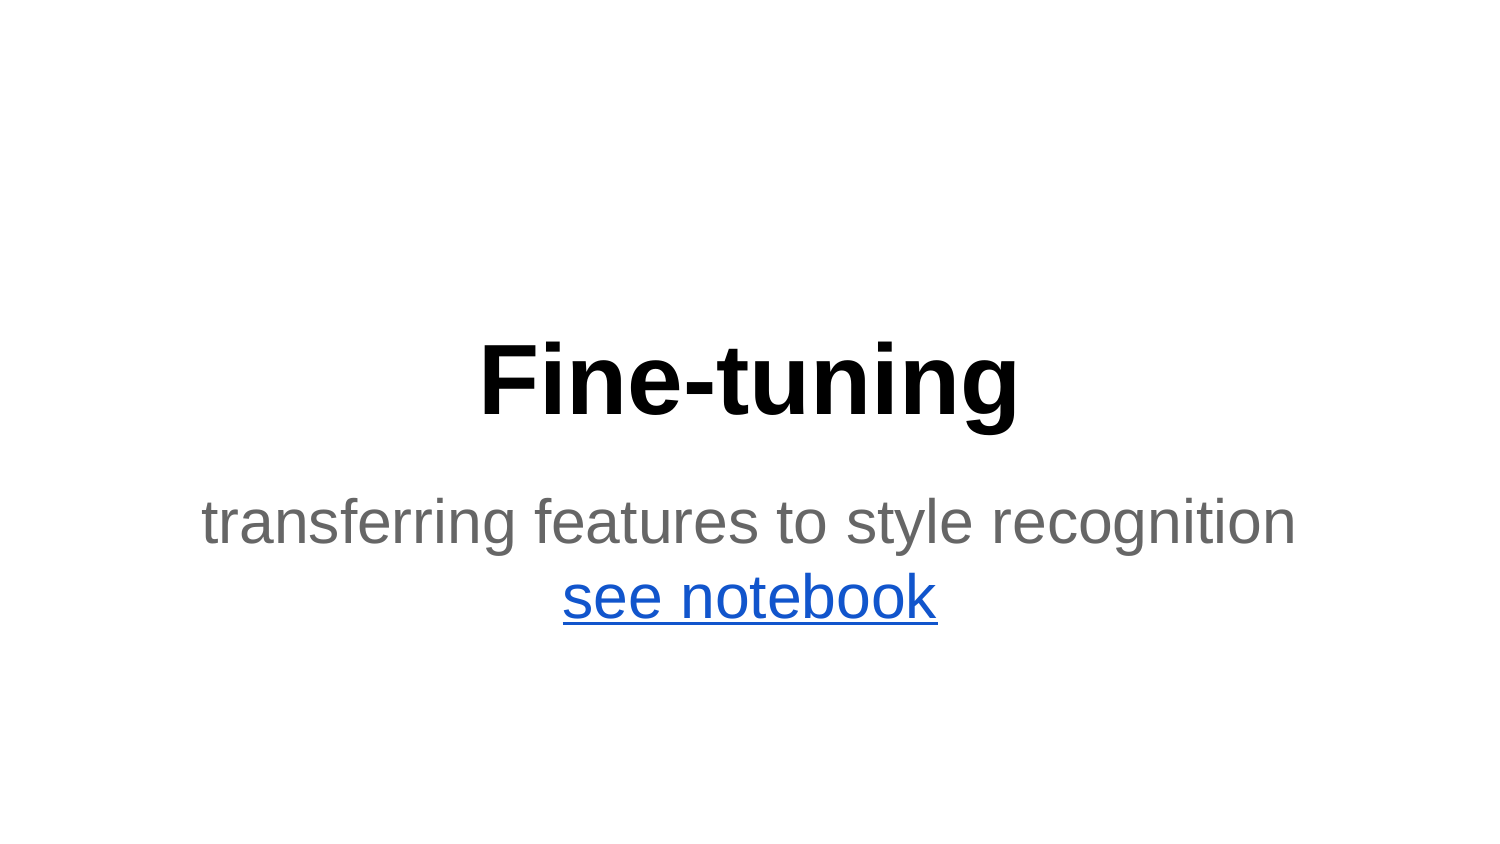

# Fine-tuning
transferring features to style recognition
see notebook